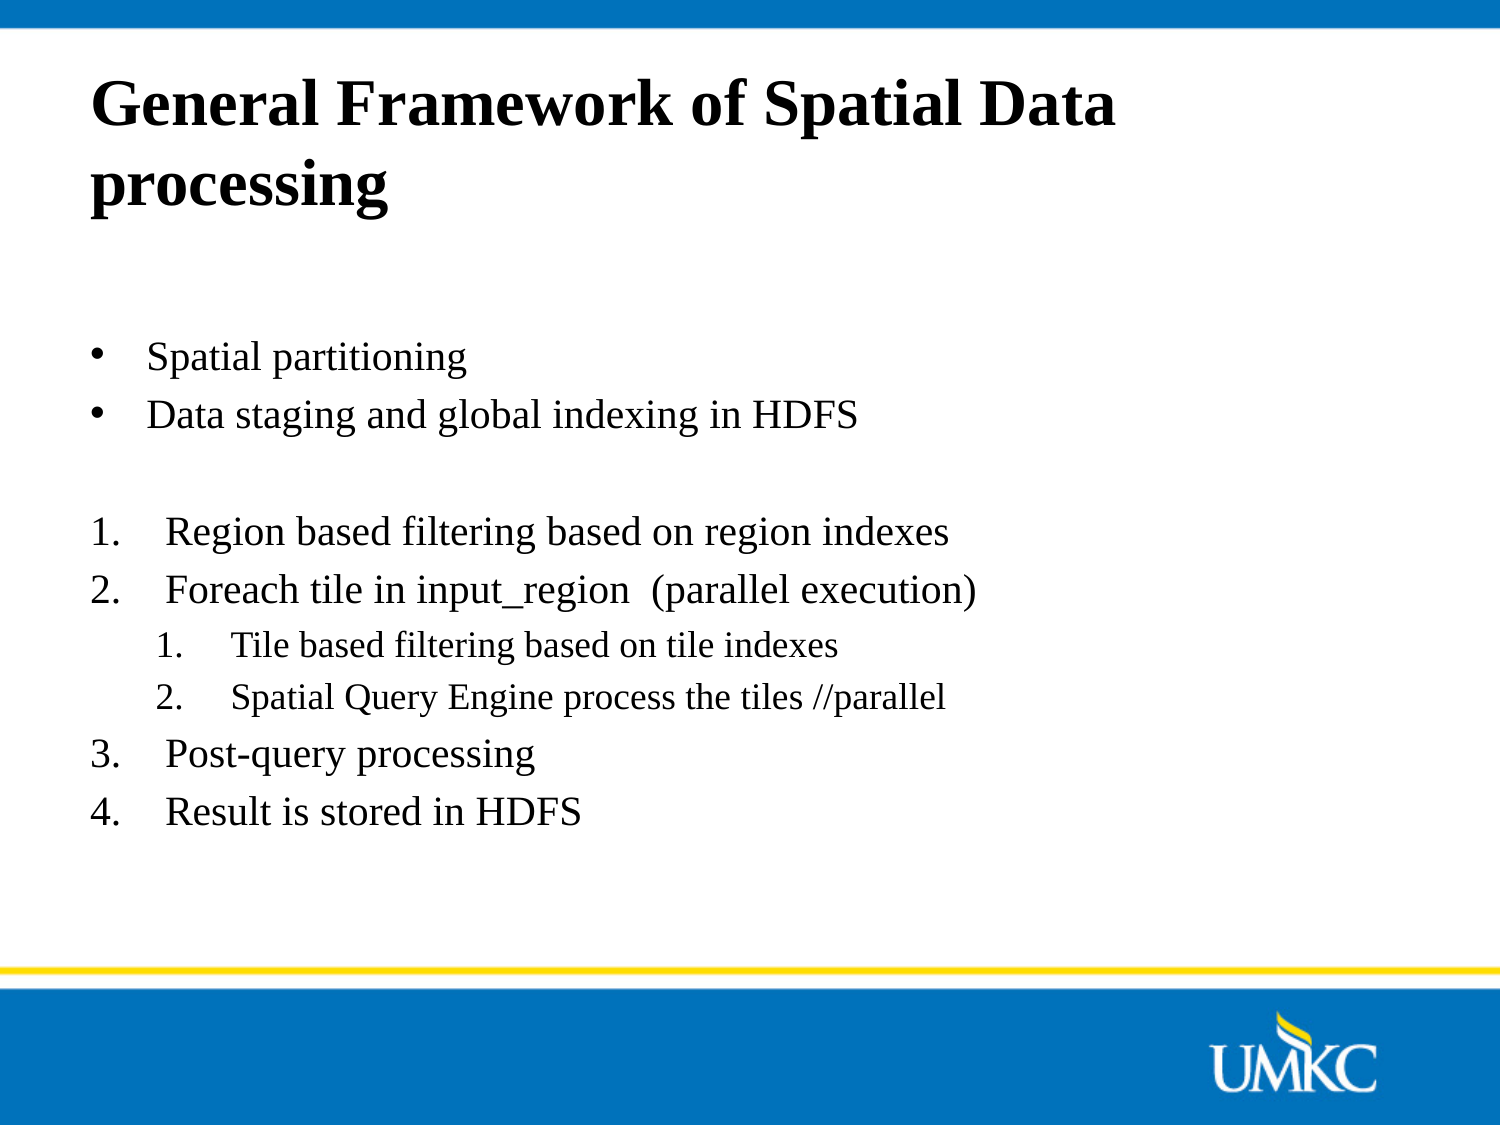

# General Framework of Spatial Data processing

Spatial partitioning
Data staging and global indexing in HDFS

Region based filtering based on region indexes
Foreach tile in input_region  (parallel execution)
Tile based filtering based on tile indexes
Spatial Query Engine process the tiles //parallel
Post-query processing
Result is stored in HDFS